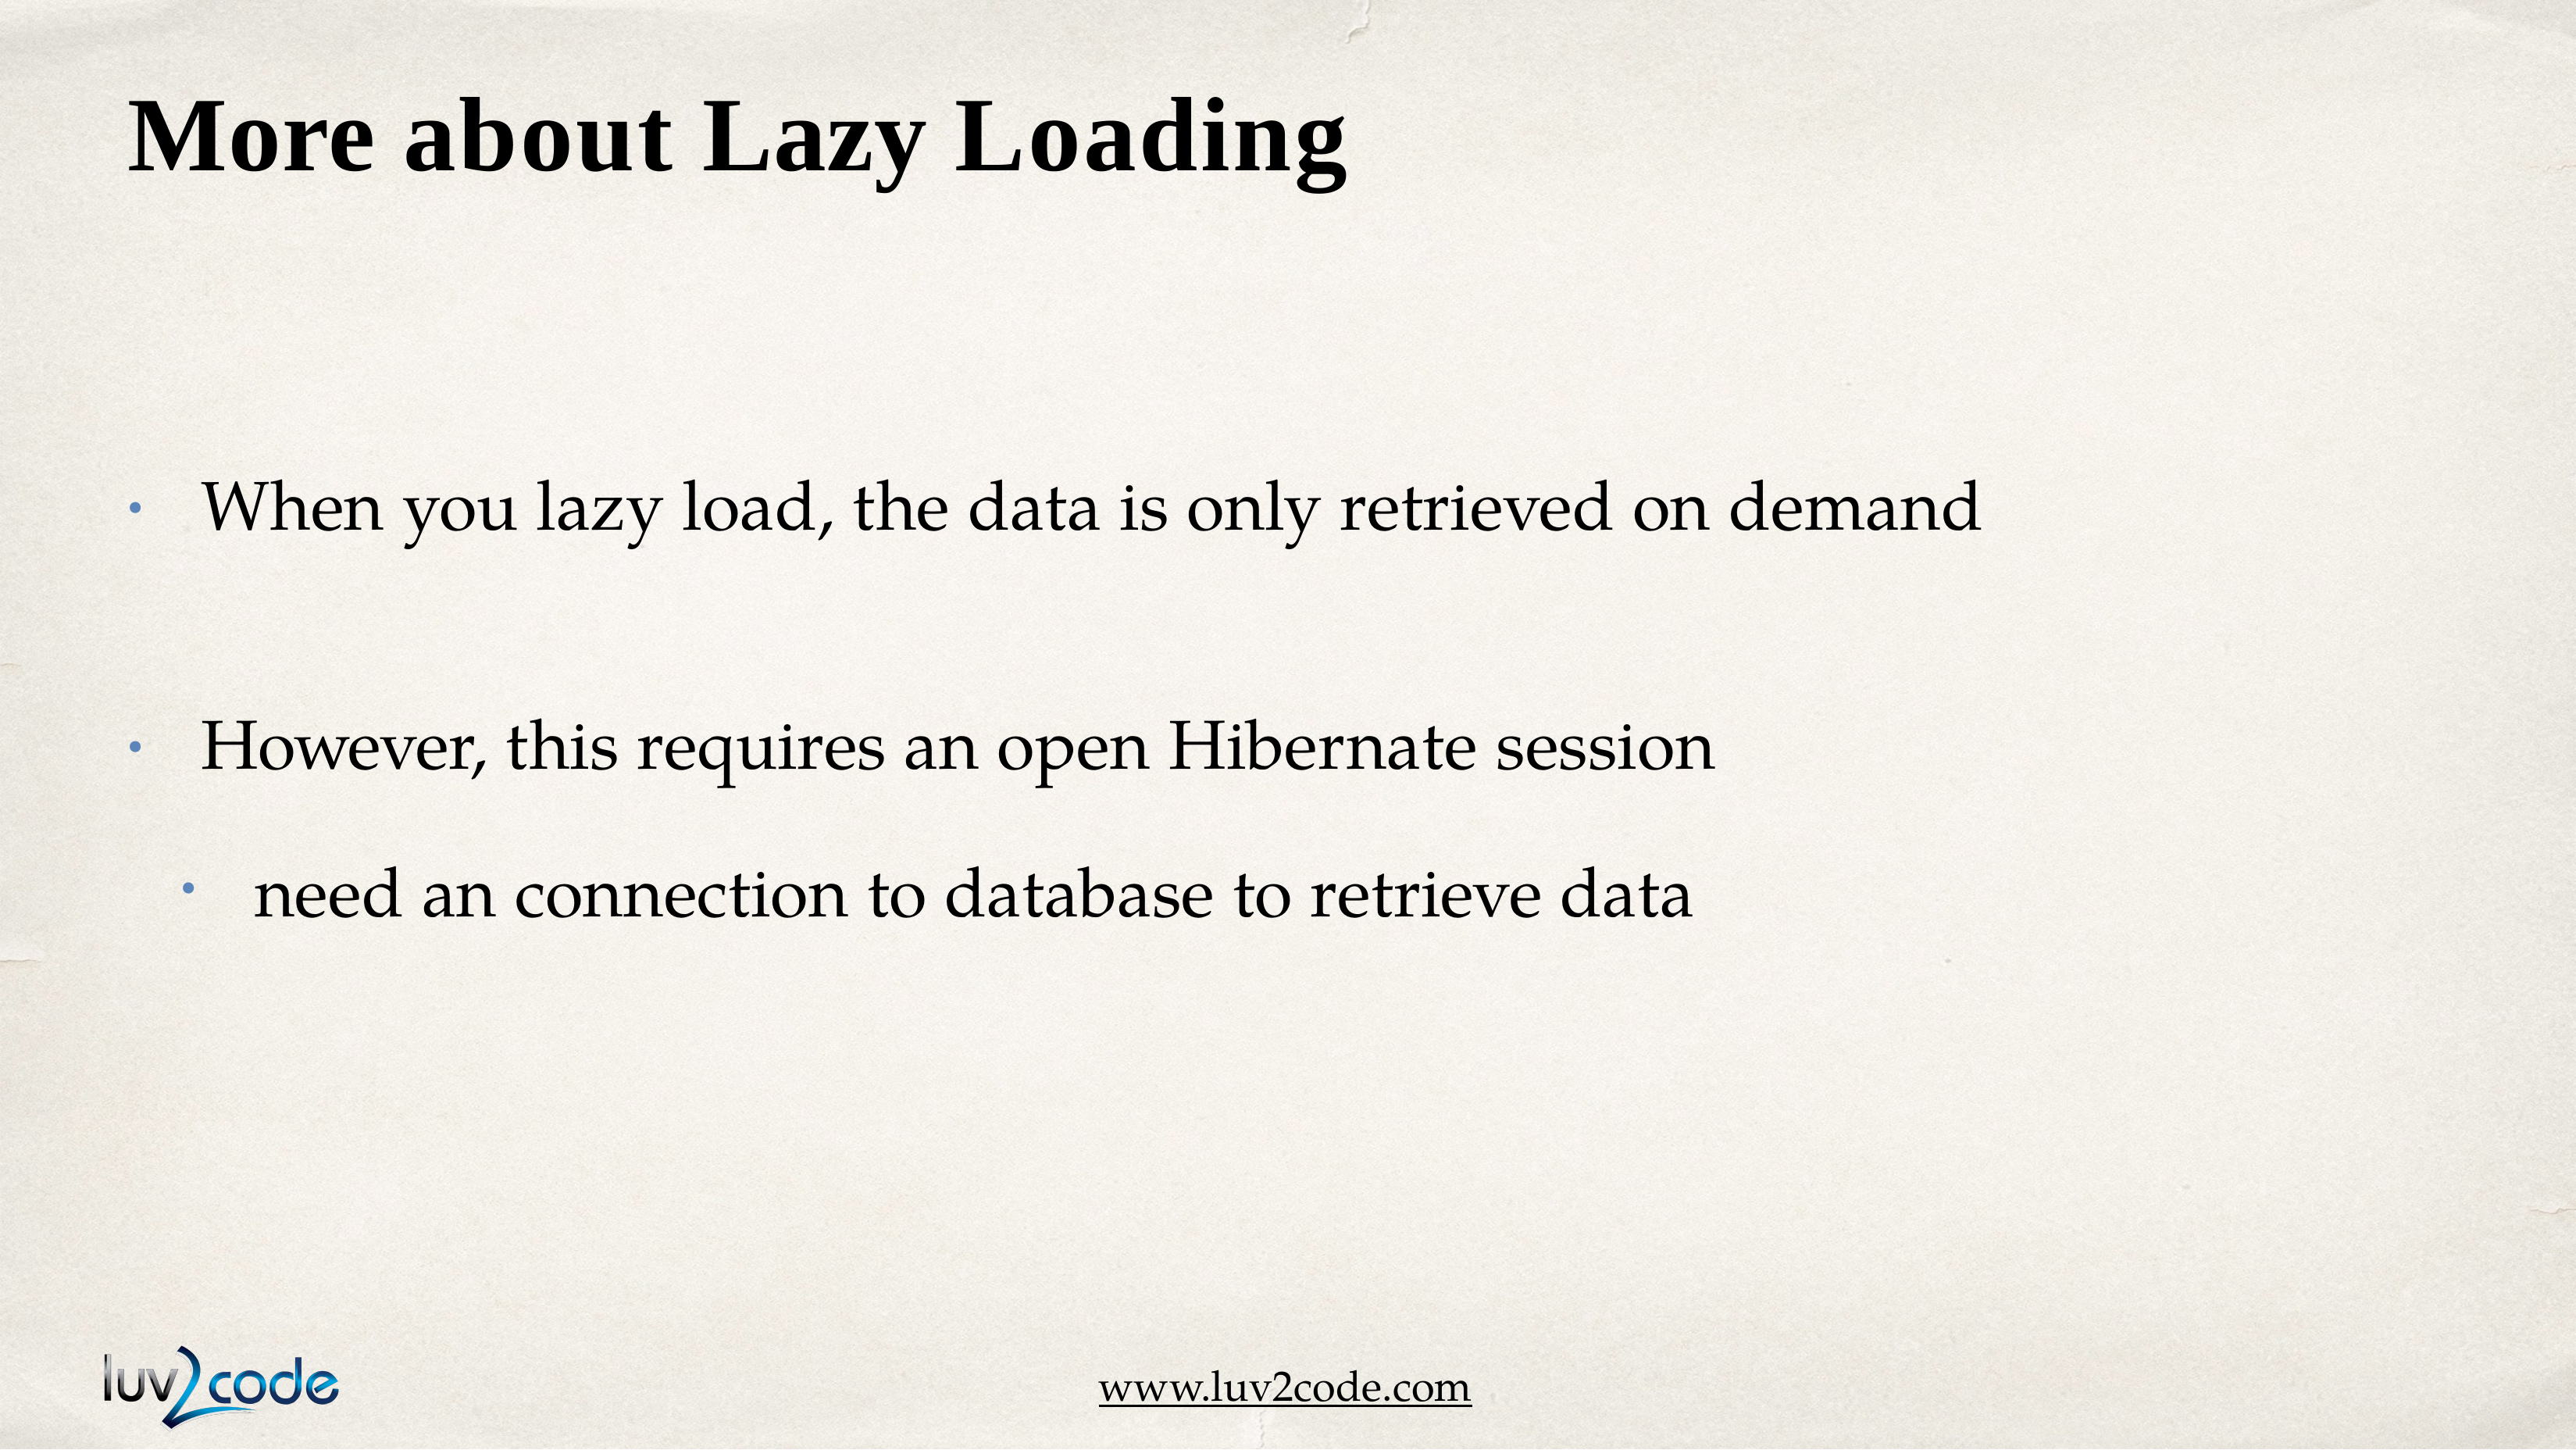

# More about Lazy Loading
When you lazy load, the data is only retrieved on demand
•
However, this requires an open Hibernate session
need an connection to database to retrieve data
•
www.luv2code.com